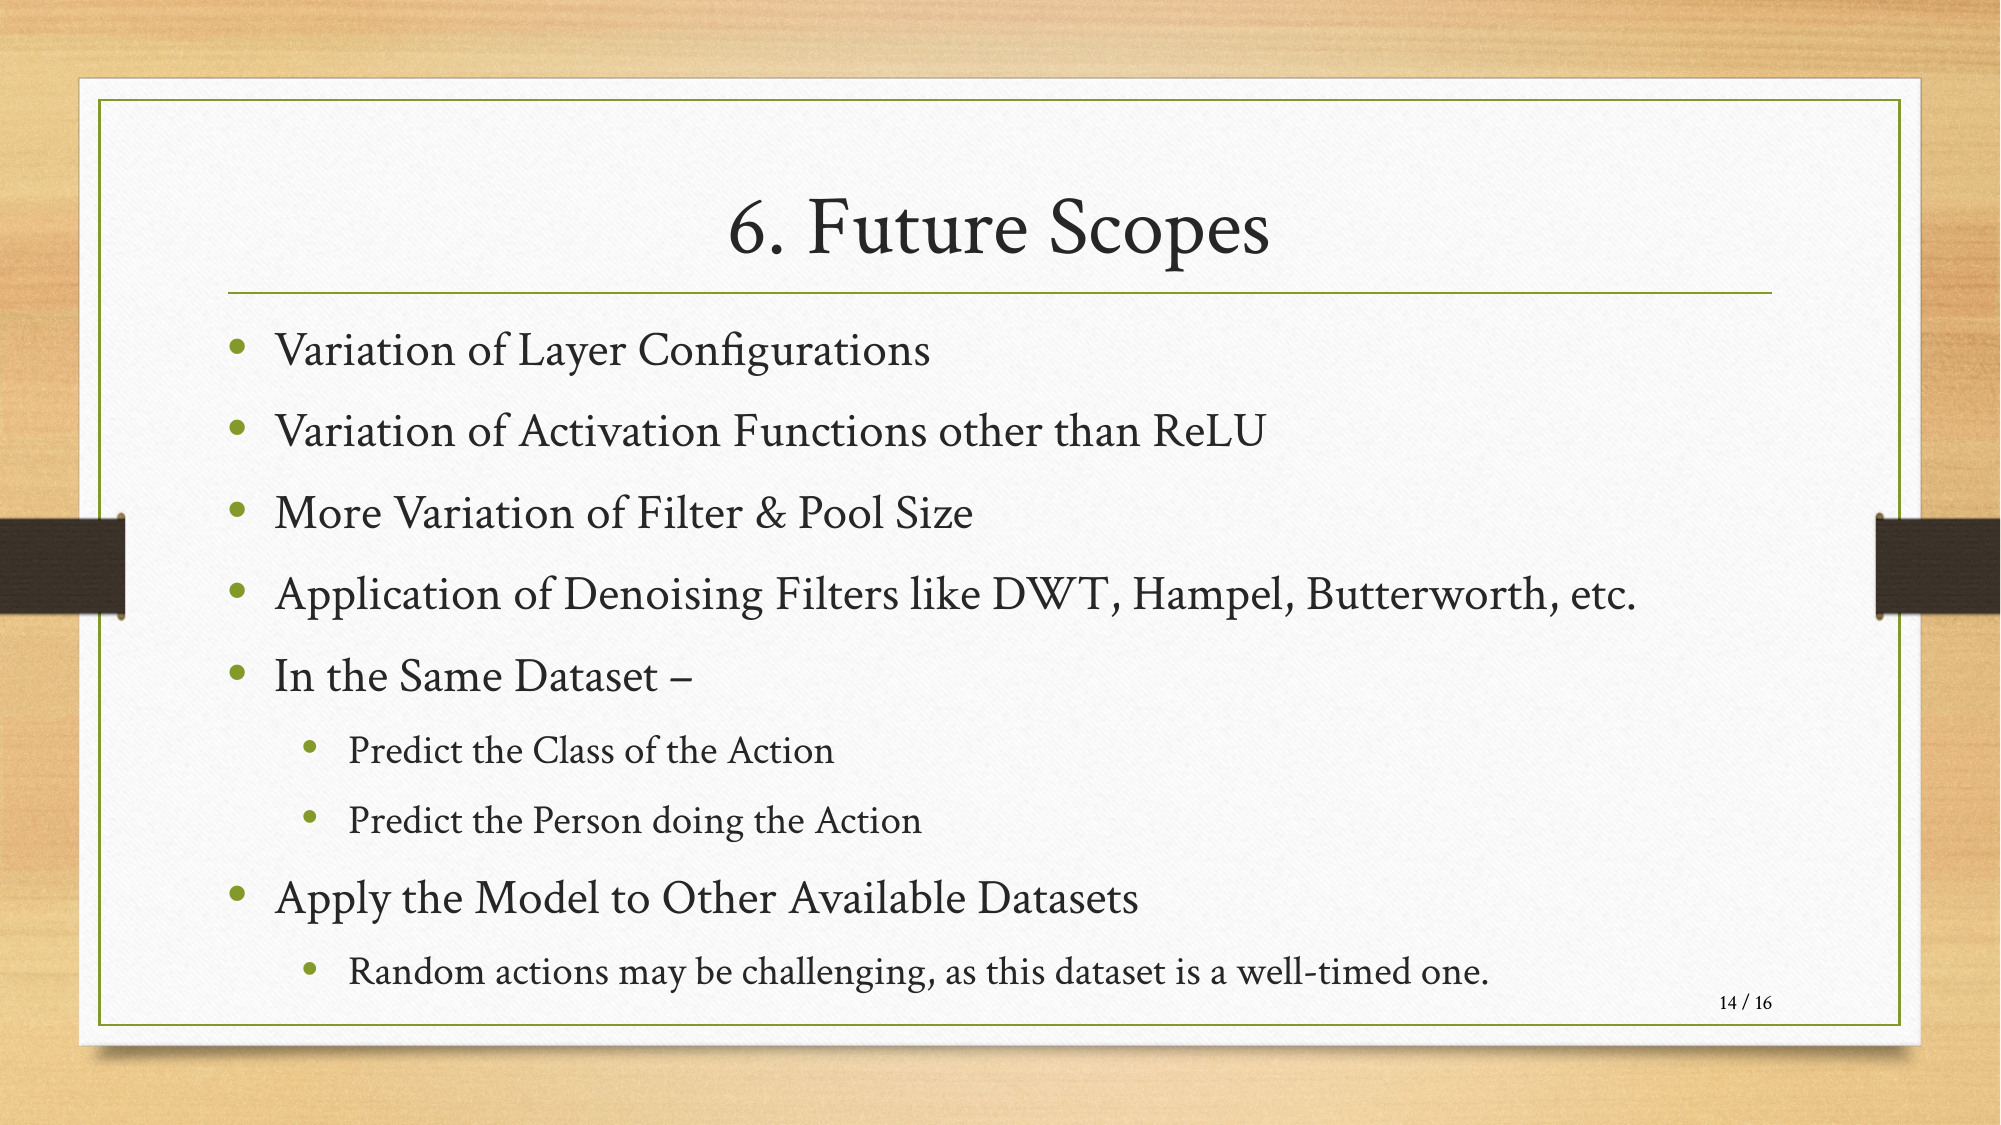

# 6. Future Scopes
Variation of Layer Configurations
Variation of Activation Functions other than ReLU
More Variation of Filter & Pool Size
Application of Denoising Filters like DWT, Hampel, Butterworth, etc.
In the Same Dataset –
Predict the Class of the Action
Predict the Person doing the Action
Apply the Model to Other Available Datasets
Random actions may be challenging, as this dataset is a well-timed one.
14 / 16